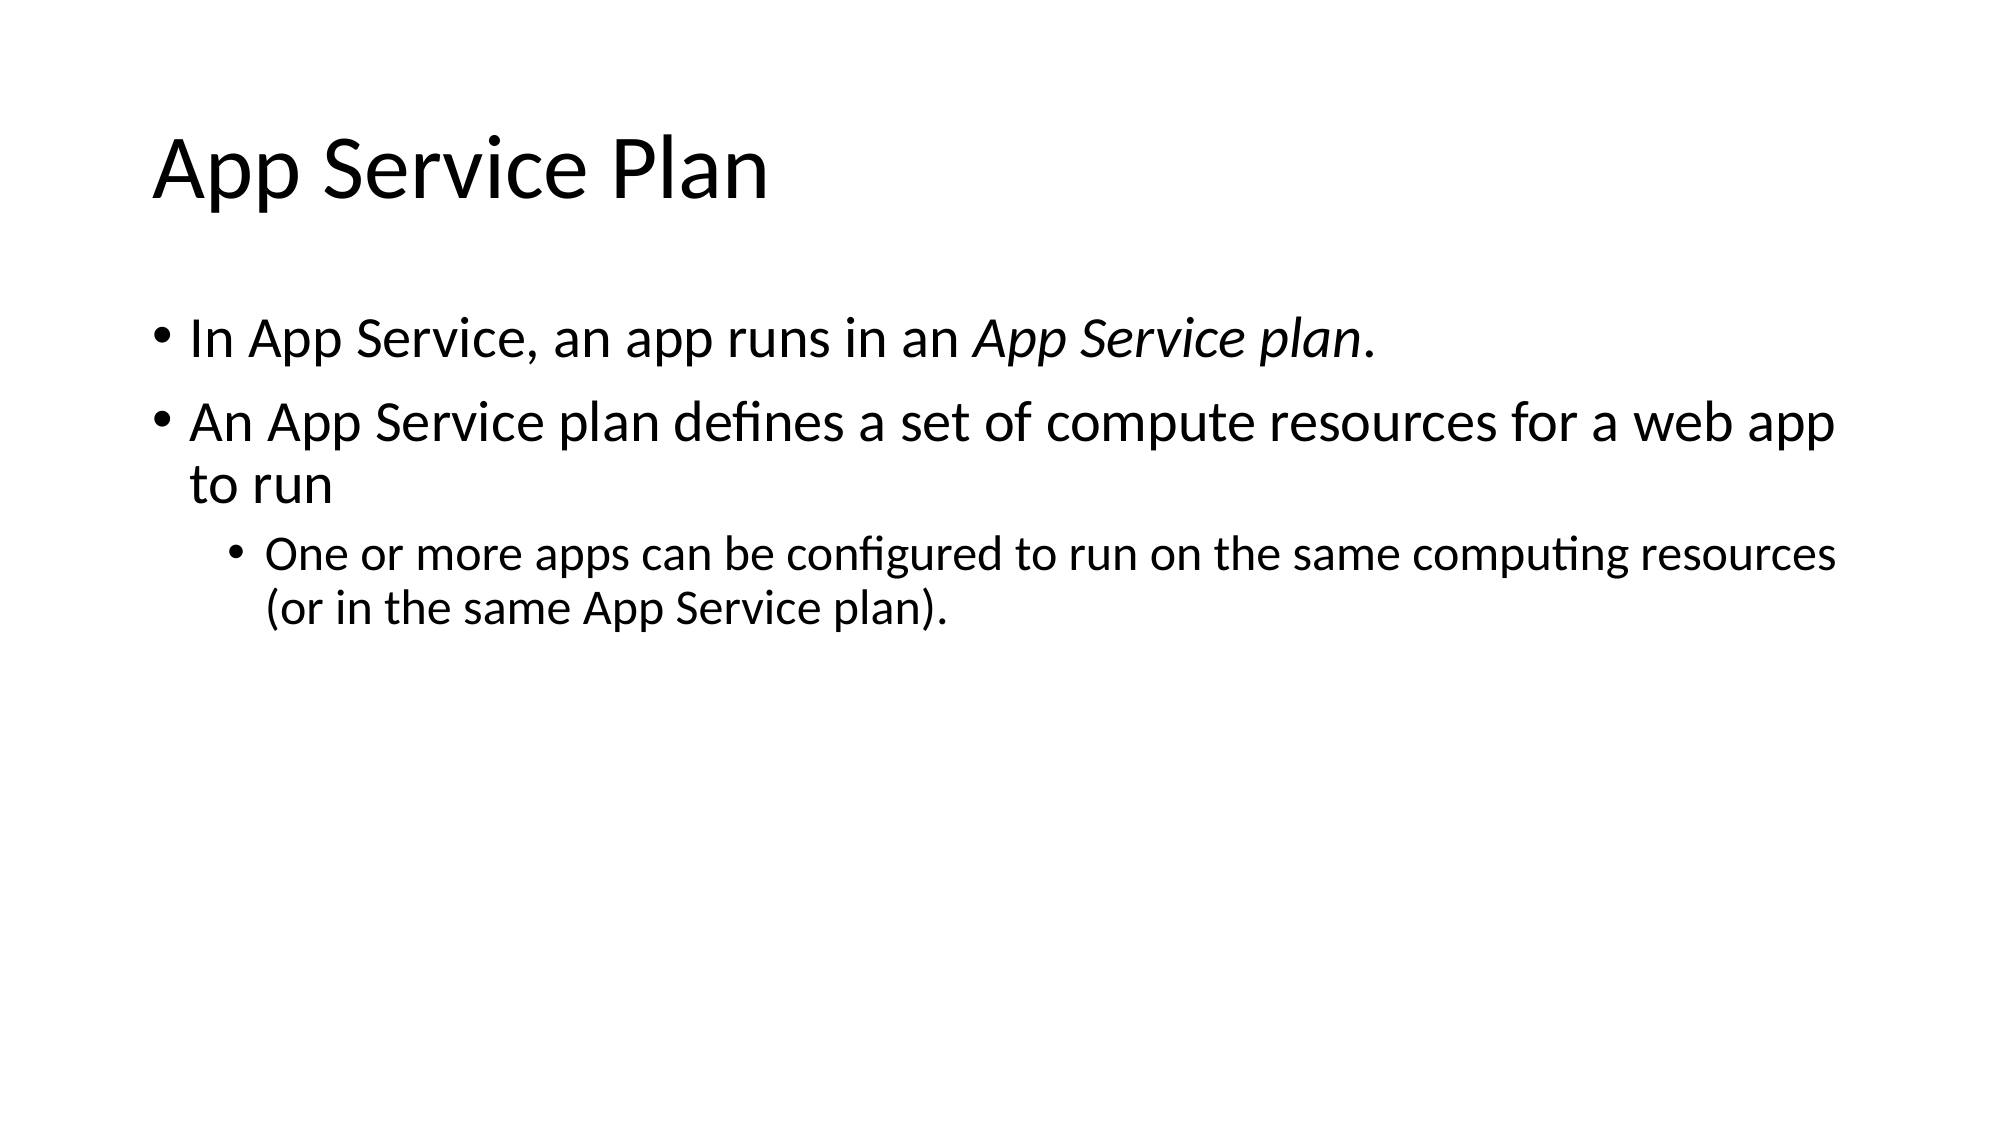

# App Service Plan
In App Service, an app runs in an App Service plan.
An App Service plan defines a set of compute resources for a web app to run
One or more apps can be configured to run on the same computing resources (or in the same App Service plan).